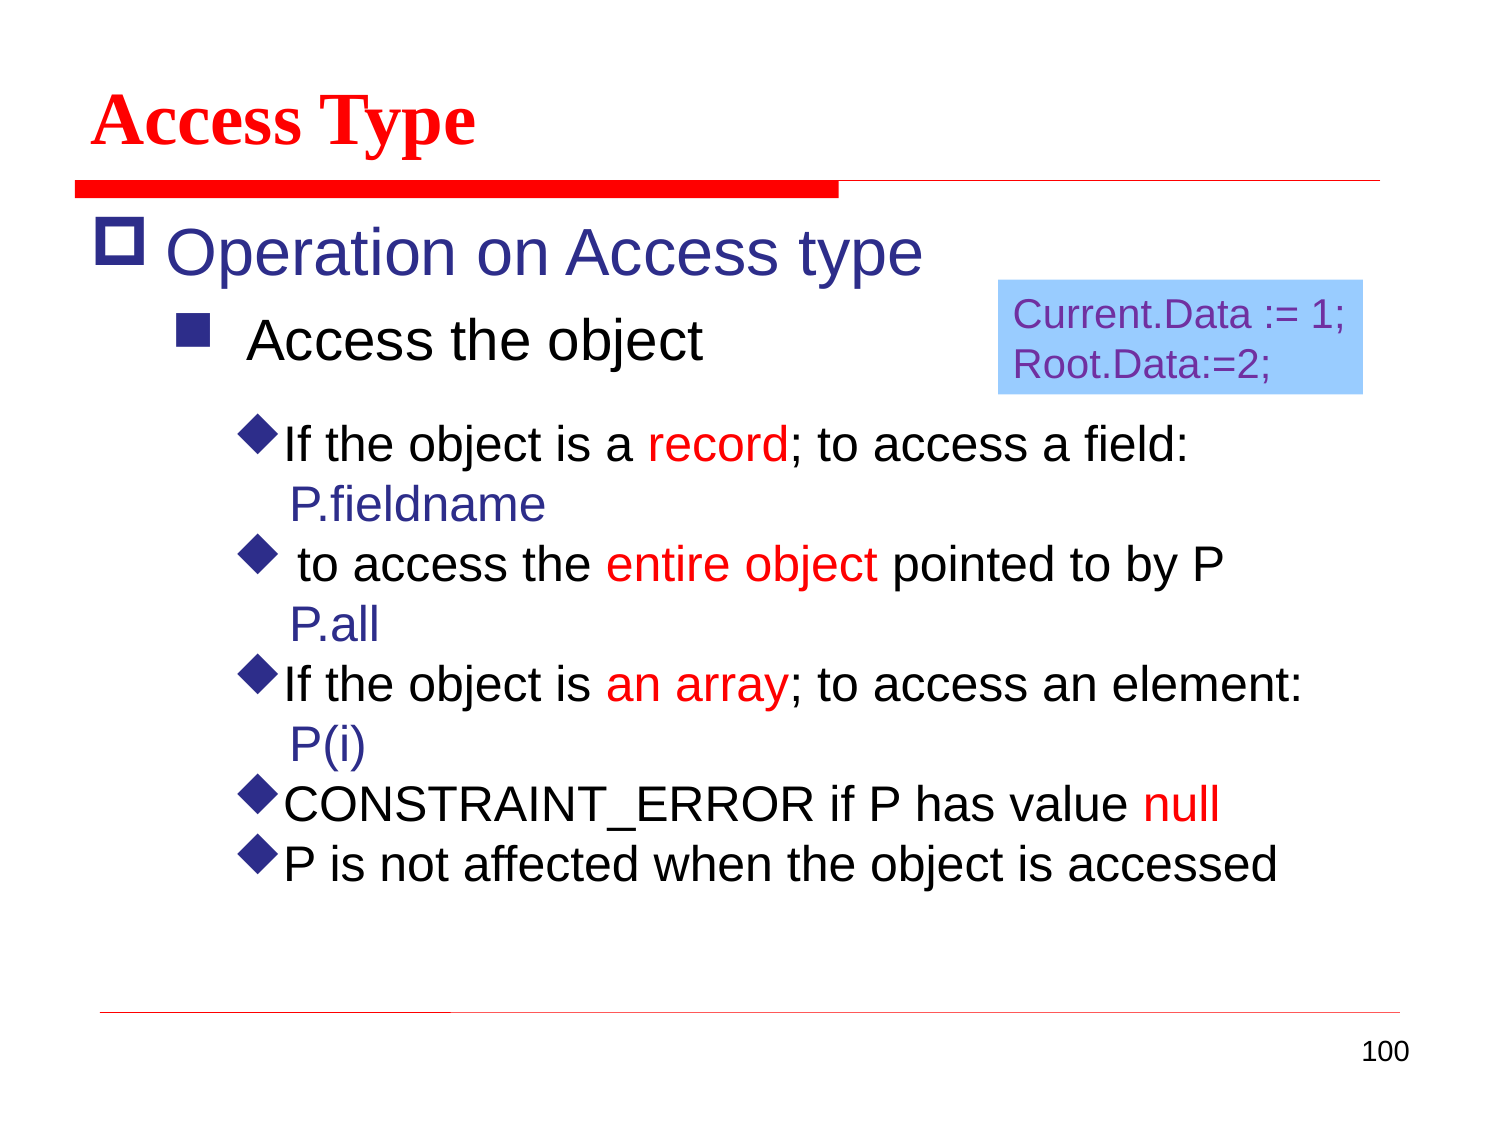

Access Type
Operation on Access type
Current.Data := 1;
Root.Data:=2;
Access the object
If the object is a record; to access a field:
    P.fieldname
 to access the entire object pointed to by P
    P.all
If the object is an array; to access an element:
    P(i)
CONSTRAINT_ERROR if P has value null
P is not affected when the object is accessed
100